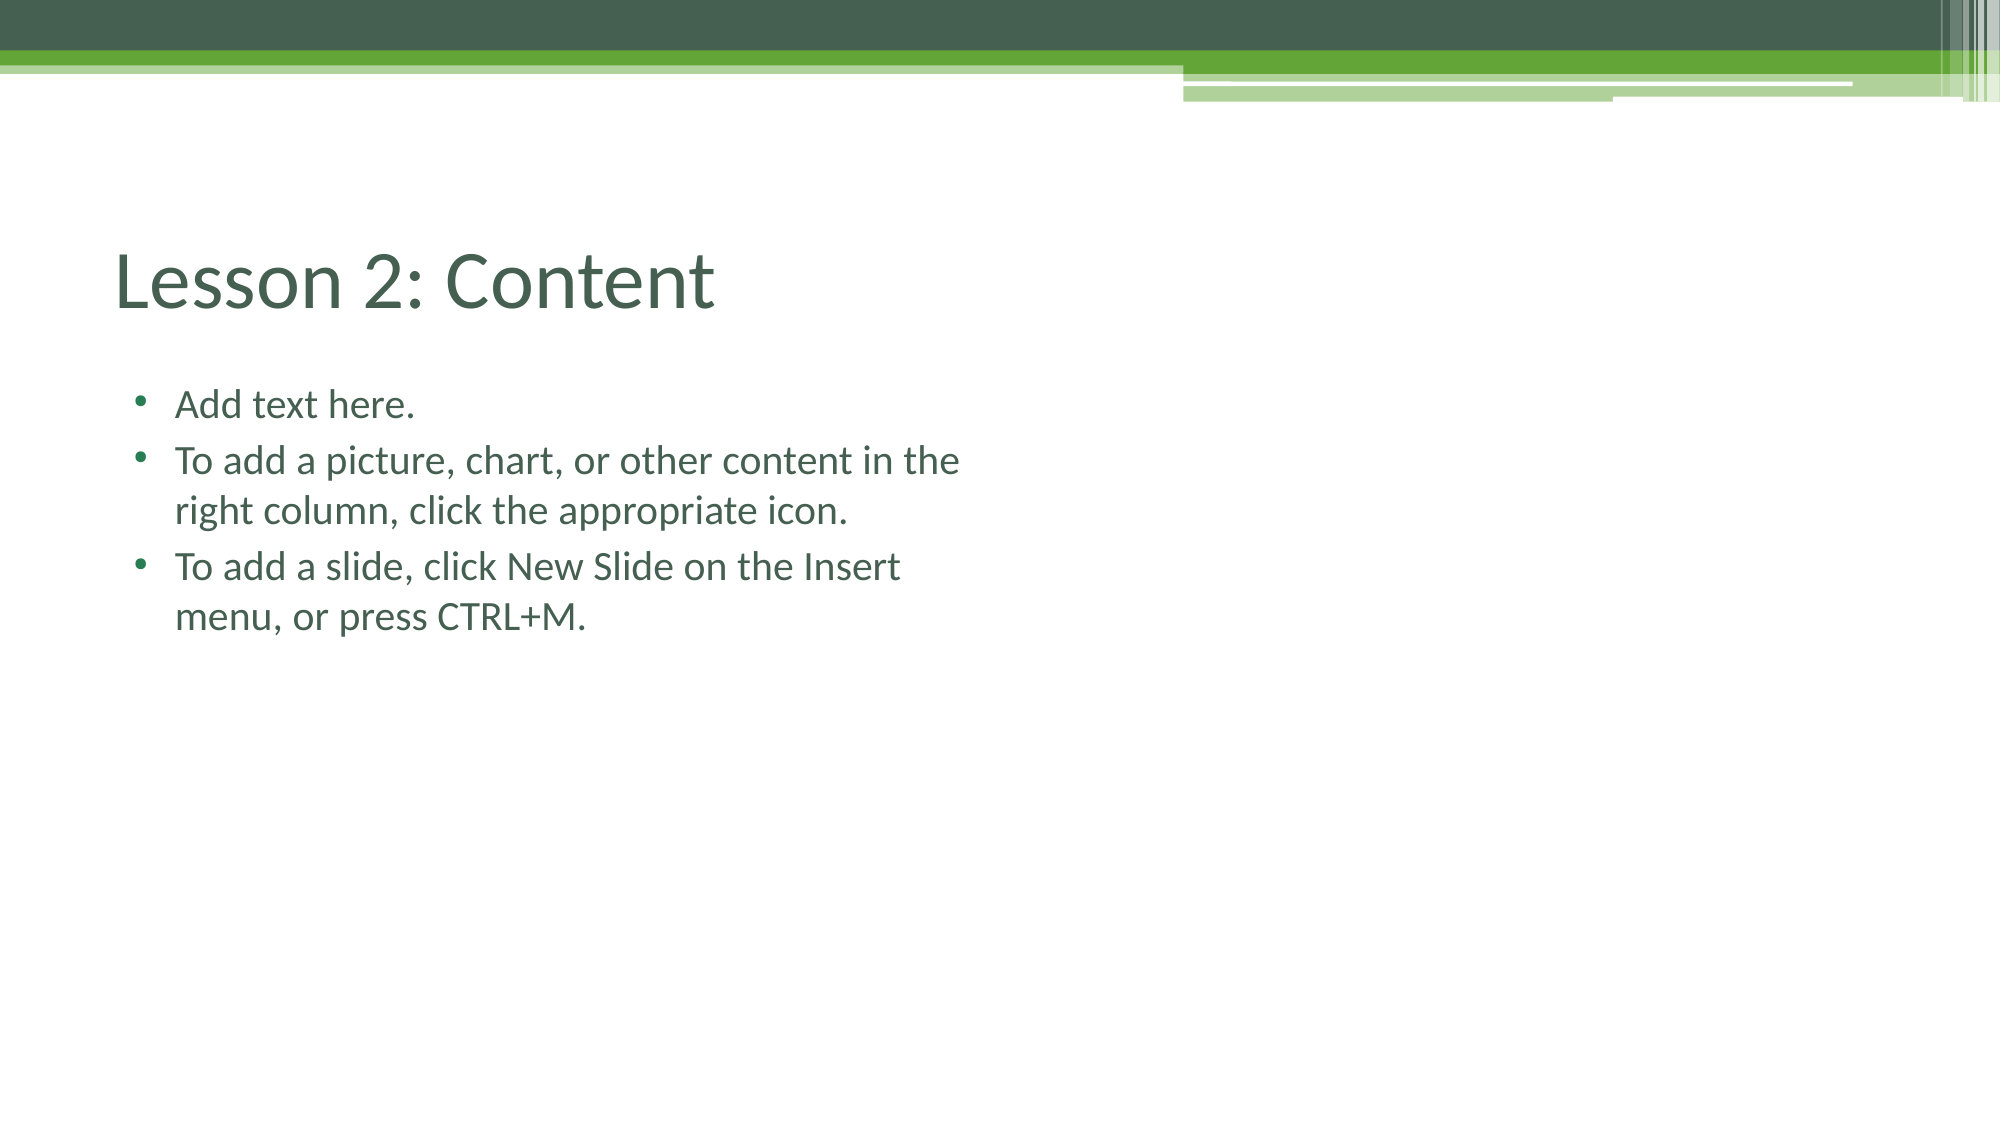

# Lesson 2: Content
Add text here.
To add a picture, chart, or other content in the right column, click the appropriate icon.
To add a slide, click New Slide on the Insert menu, or press CTRL+M.